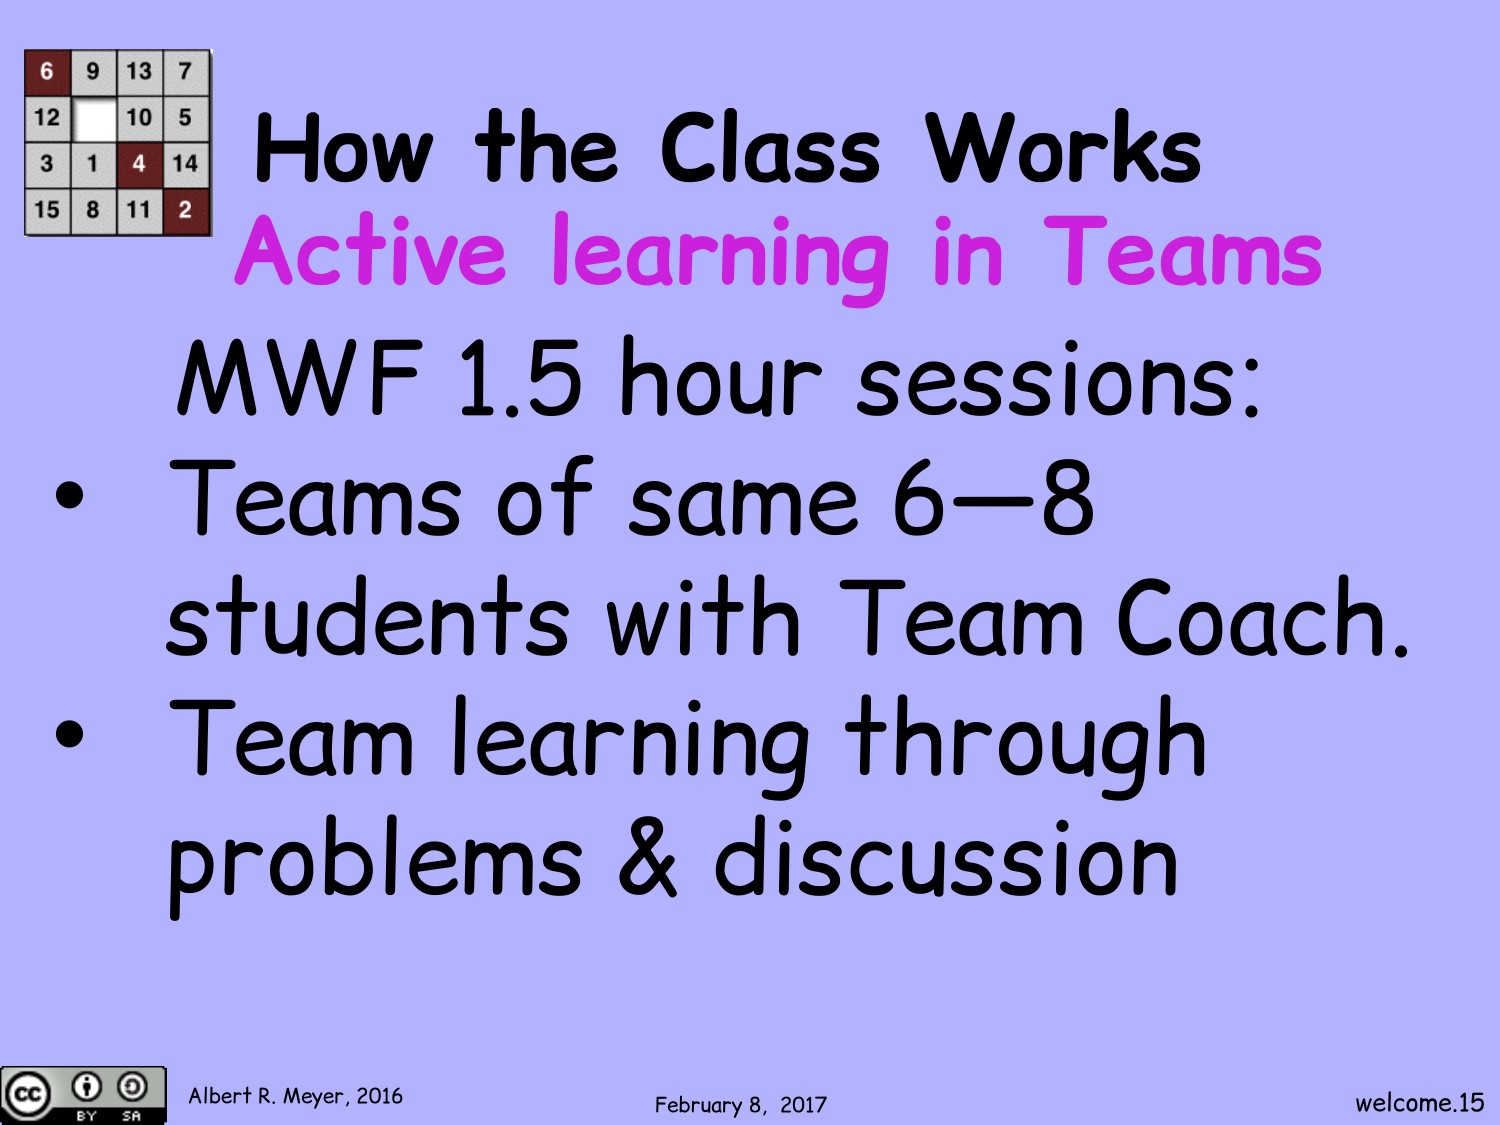

How the Class Works
# Active learning in Teams
    MWF 1.5 hour sessions:
Teams of same 6—8 students with Team Coach.
Team learning through problems & discussion
      welcome.15